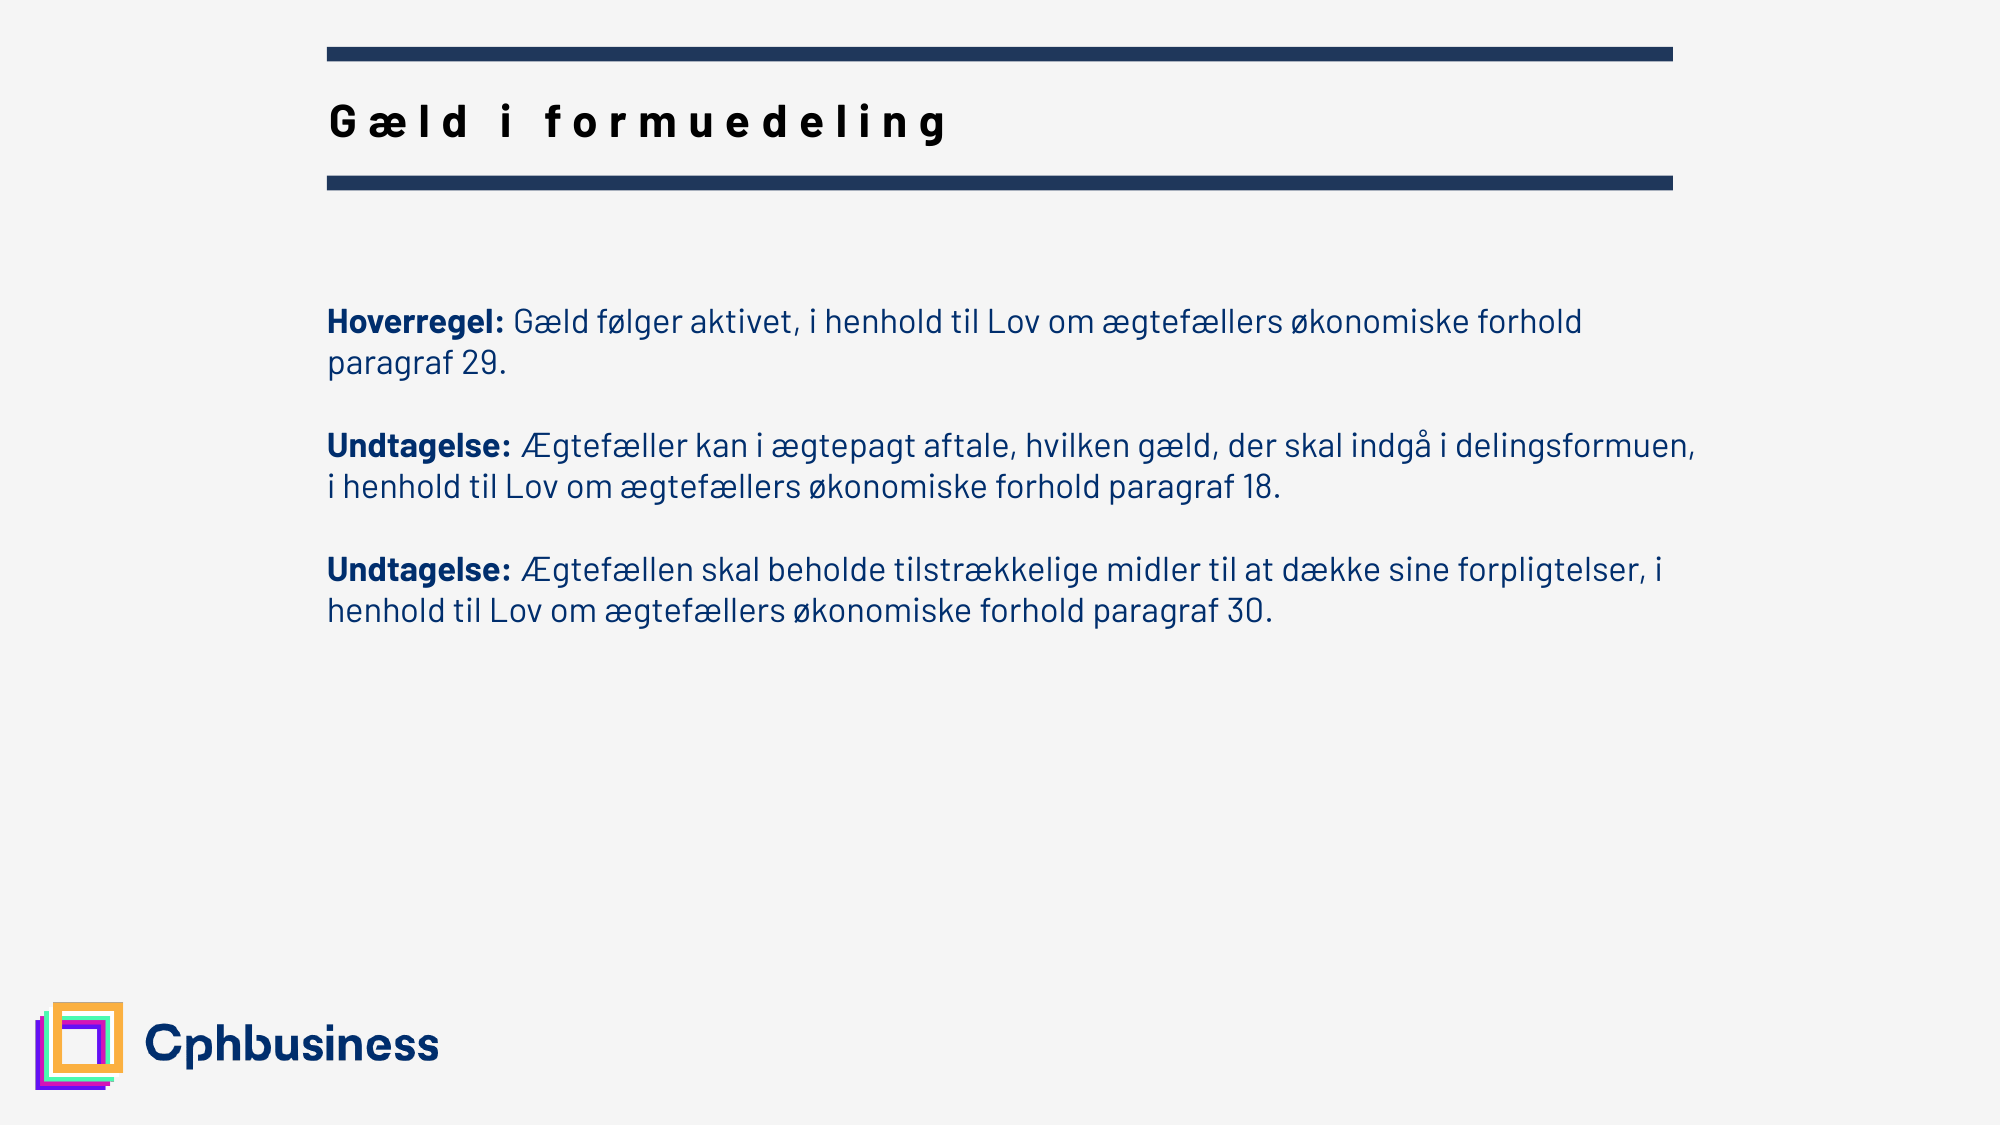

15

# Gæld i formuedeling

Hoverregel: Gæld følger aktivet, i henhold til Lov om ægtefællers økonomiske forhold paragraf 29.

Undtagelse: Ægtefæller kan i ægtepagt aftale, hvilken gæld, der skal indgå i delingsformuen, i henhold til Lov om ægtefællers økonomiske forhold paragraf 18.

Undtagelse: Ægtefællen skal beholde tilstrækkelige midler til at dække sine forpligtelser, i henhold til Lov om ægtefællers økonomiske forhold paragraf 30.